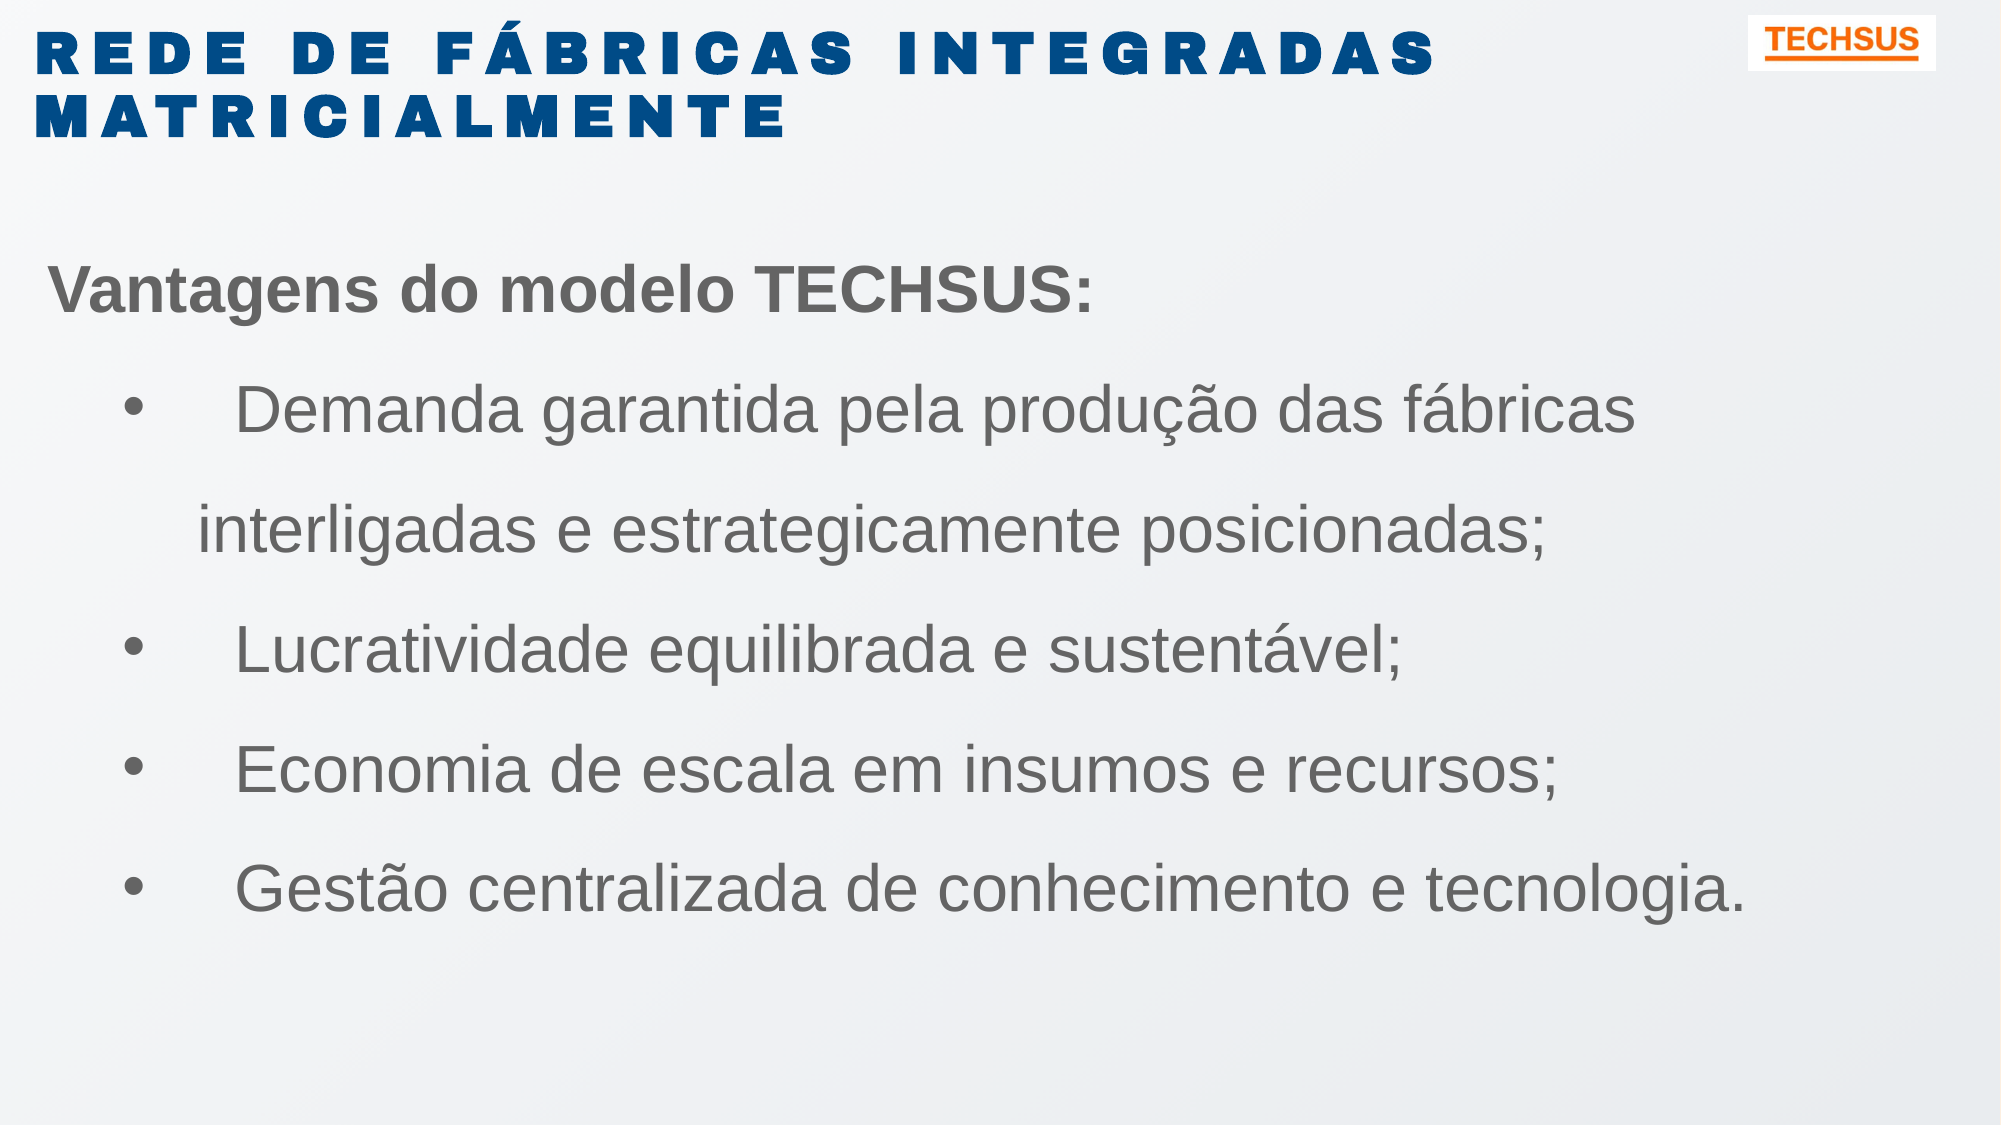

# Rede de fábricas integradas matricialmente
Vantagens do modelo TECHSUS:
  Demanda garantida pela produção das fábricas interligadas e estrategicamente posicionadas;
  Lucratividade equilibrada e sustentável;
  Economia de escala em insumos e recursos;
  Gestão centralizada de conhecimento e tecnologia.